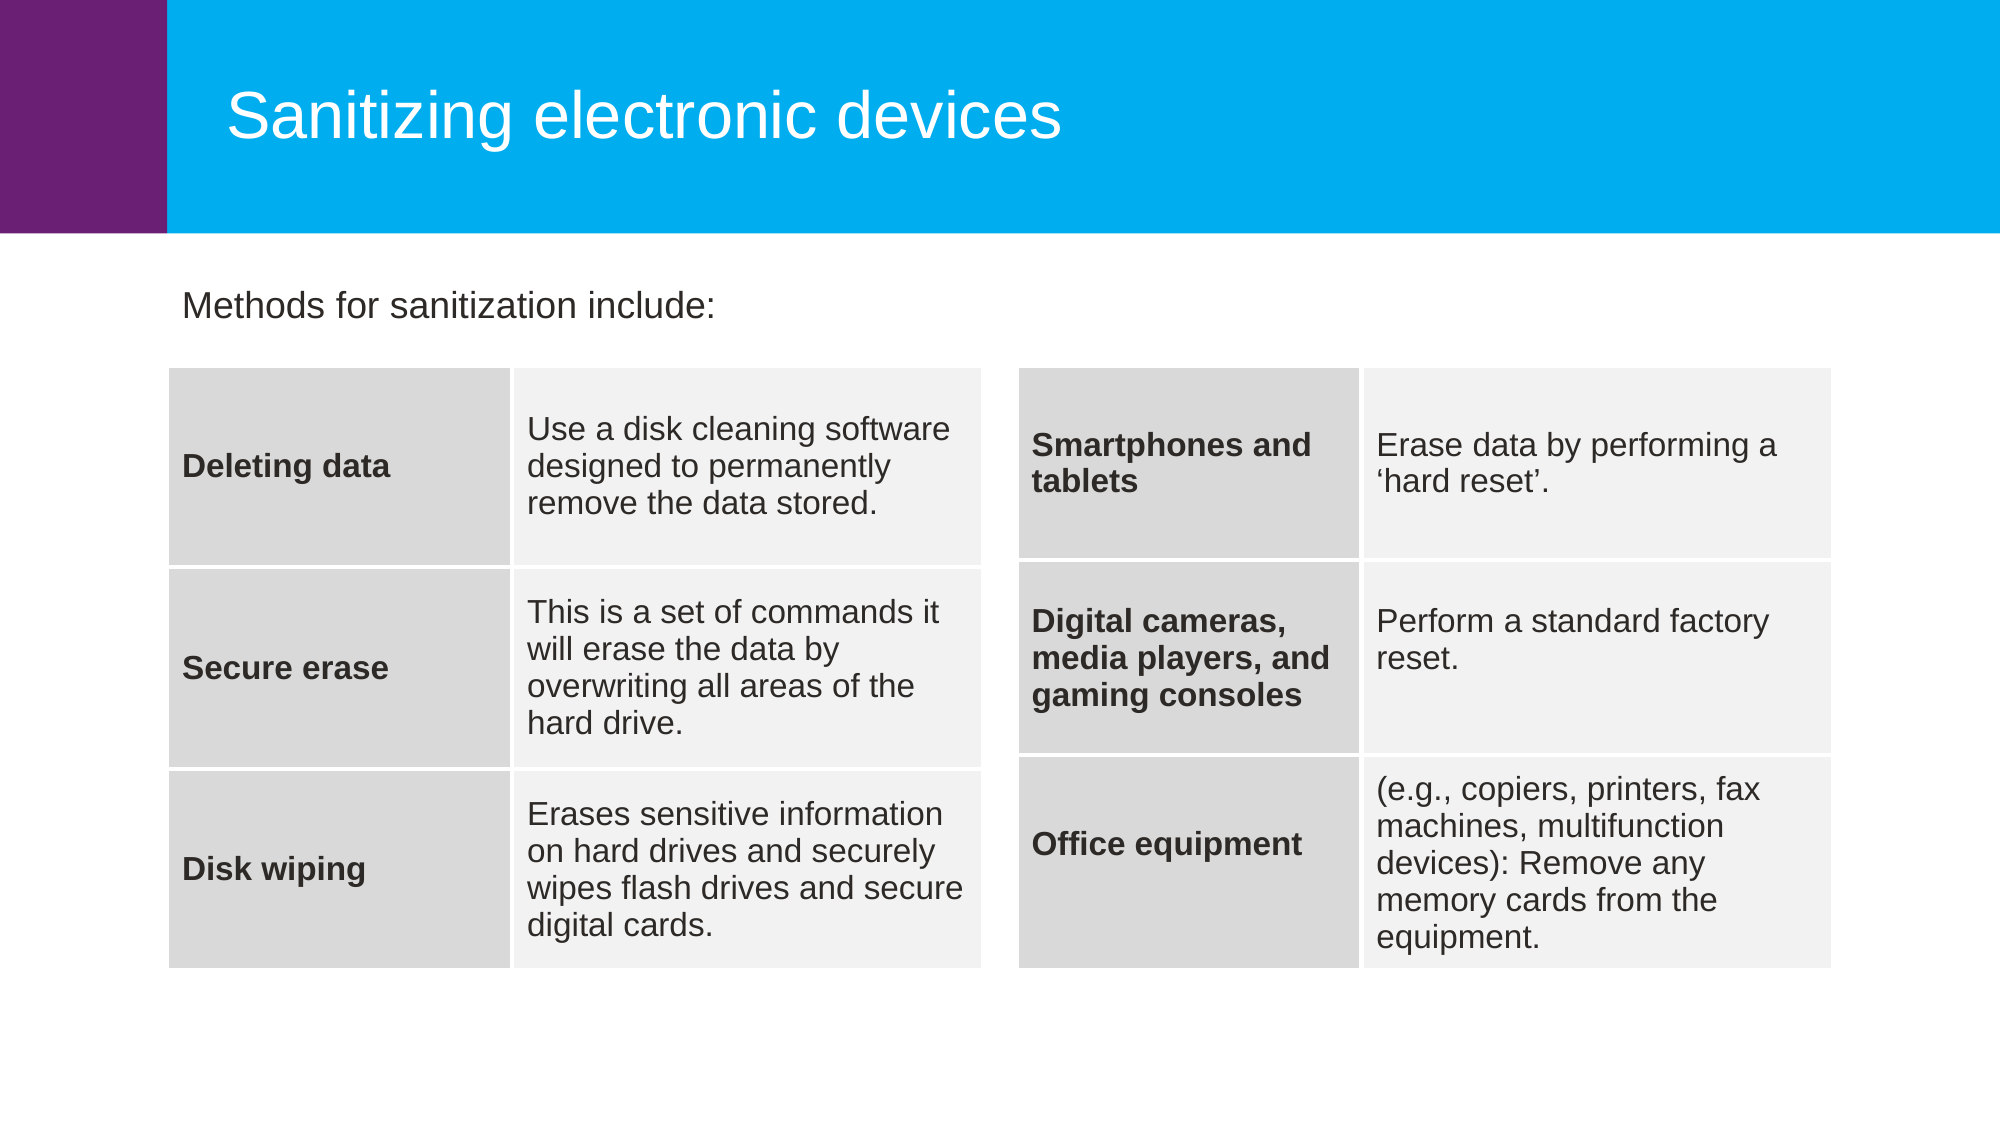

Sanitizing electronic devices
Methods for sanitization include:
| Deleting data | Use a disk cleaning software designed to permanently remove the data stored. |
| --- | --- |
| Secure erase | This is a set of commands it will erase the data by overwriting all areas of the hard drive. |
| Disk wiping | Erases sensitive information on hard drives and securely wipes flash drives and secure digital cards. |
| Smartphones and tablets | Erase data by performing a ‘hard reset’. |
| --- | --- |
| Digital cameras, media players, and gaming consoles | Perform a standard factory reset. |
| Office equipment | (e.g., copiers, printers, fax machines, multifunction devices): Remove any memory cards from the equipment. |